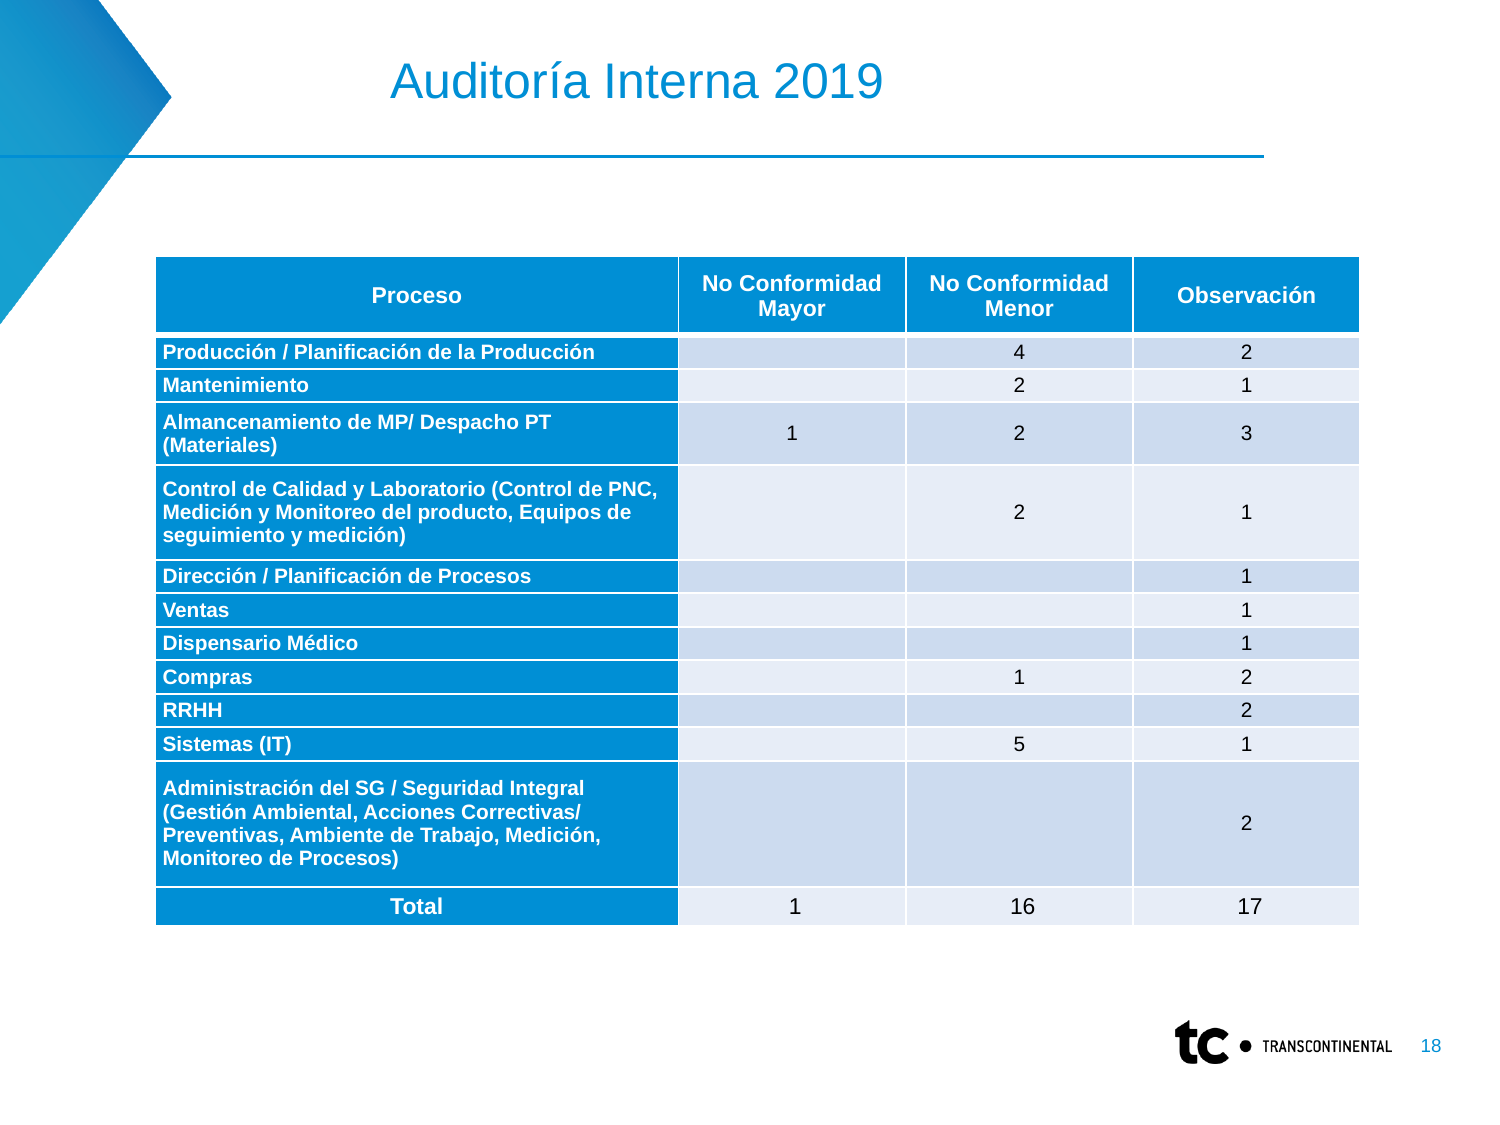

# Auditoría Interna 2019
| Proceso | No Conformidad Mayor | No Conformidad Menor | Observación |
| --- | --- | --- | --- |
| Producción / Planificación de la Producción |  | 4 | 2 |
| Mantenimiento |  | 2 | 1 |
| Almancenamiento de MP/ Despacho PT (Materiales) | 1 | 2 | 3 |
| Control de Calidad y Laboratorio (Control de PNC, Medición y Monitoreo del producto, Equipos de seguimiento y medición) |  | 2 | 1 |
| Dirección / Planificación de Procesos |  |  | 1 |
| Ventas |  |  | 1 |
| Dispensario Médico |  |  | 1 |
| Compras |  | 1 | 2 |
| RRHH |  |  | 2 |
| Sistemas (IT) |  | 5 | 1 |
| Administración del SG / Seguridad Integral (Gestión Ambiental, Acciones Correctivas/ Preventivas, Ambiente de Trabajo, Medición, Monitoreo de Procesos) |  |  | 2 |
| Total | 1 | 16 | 17 |